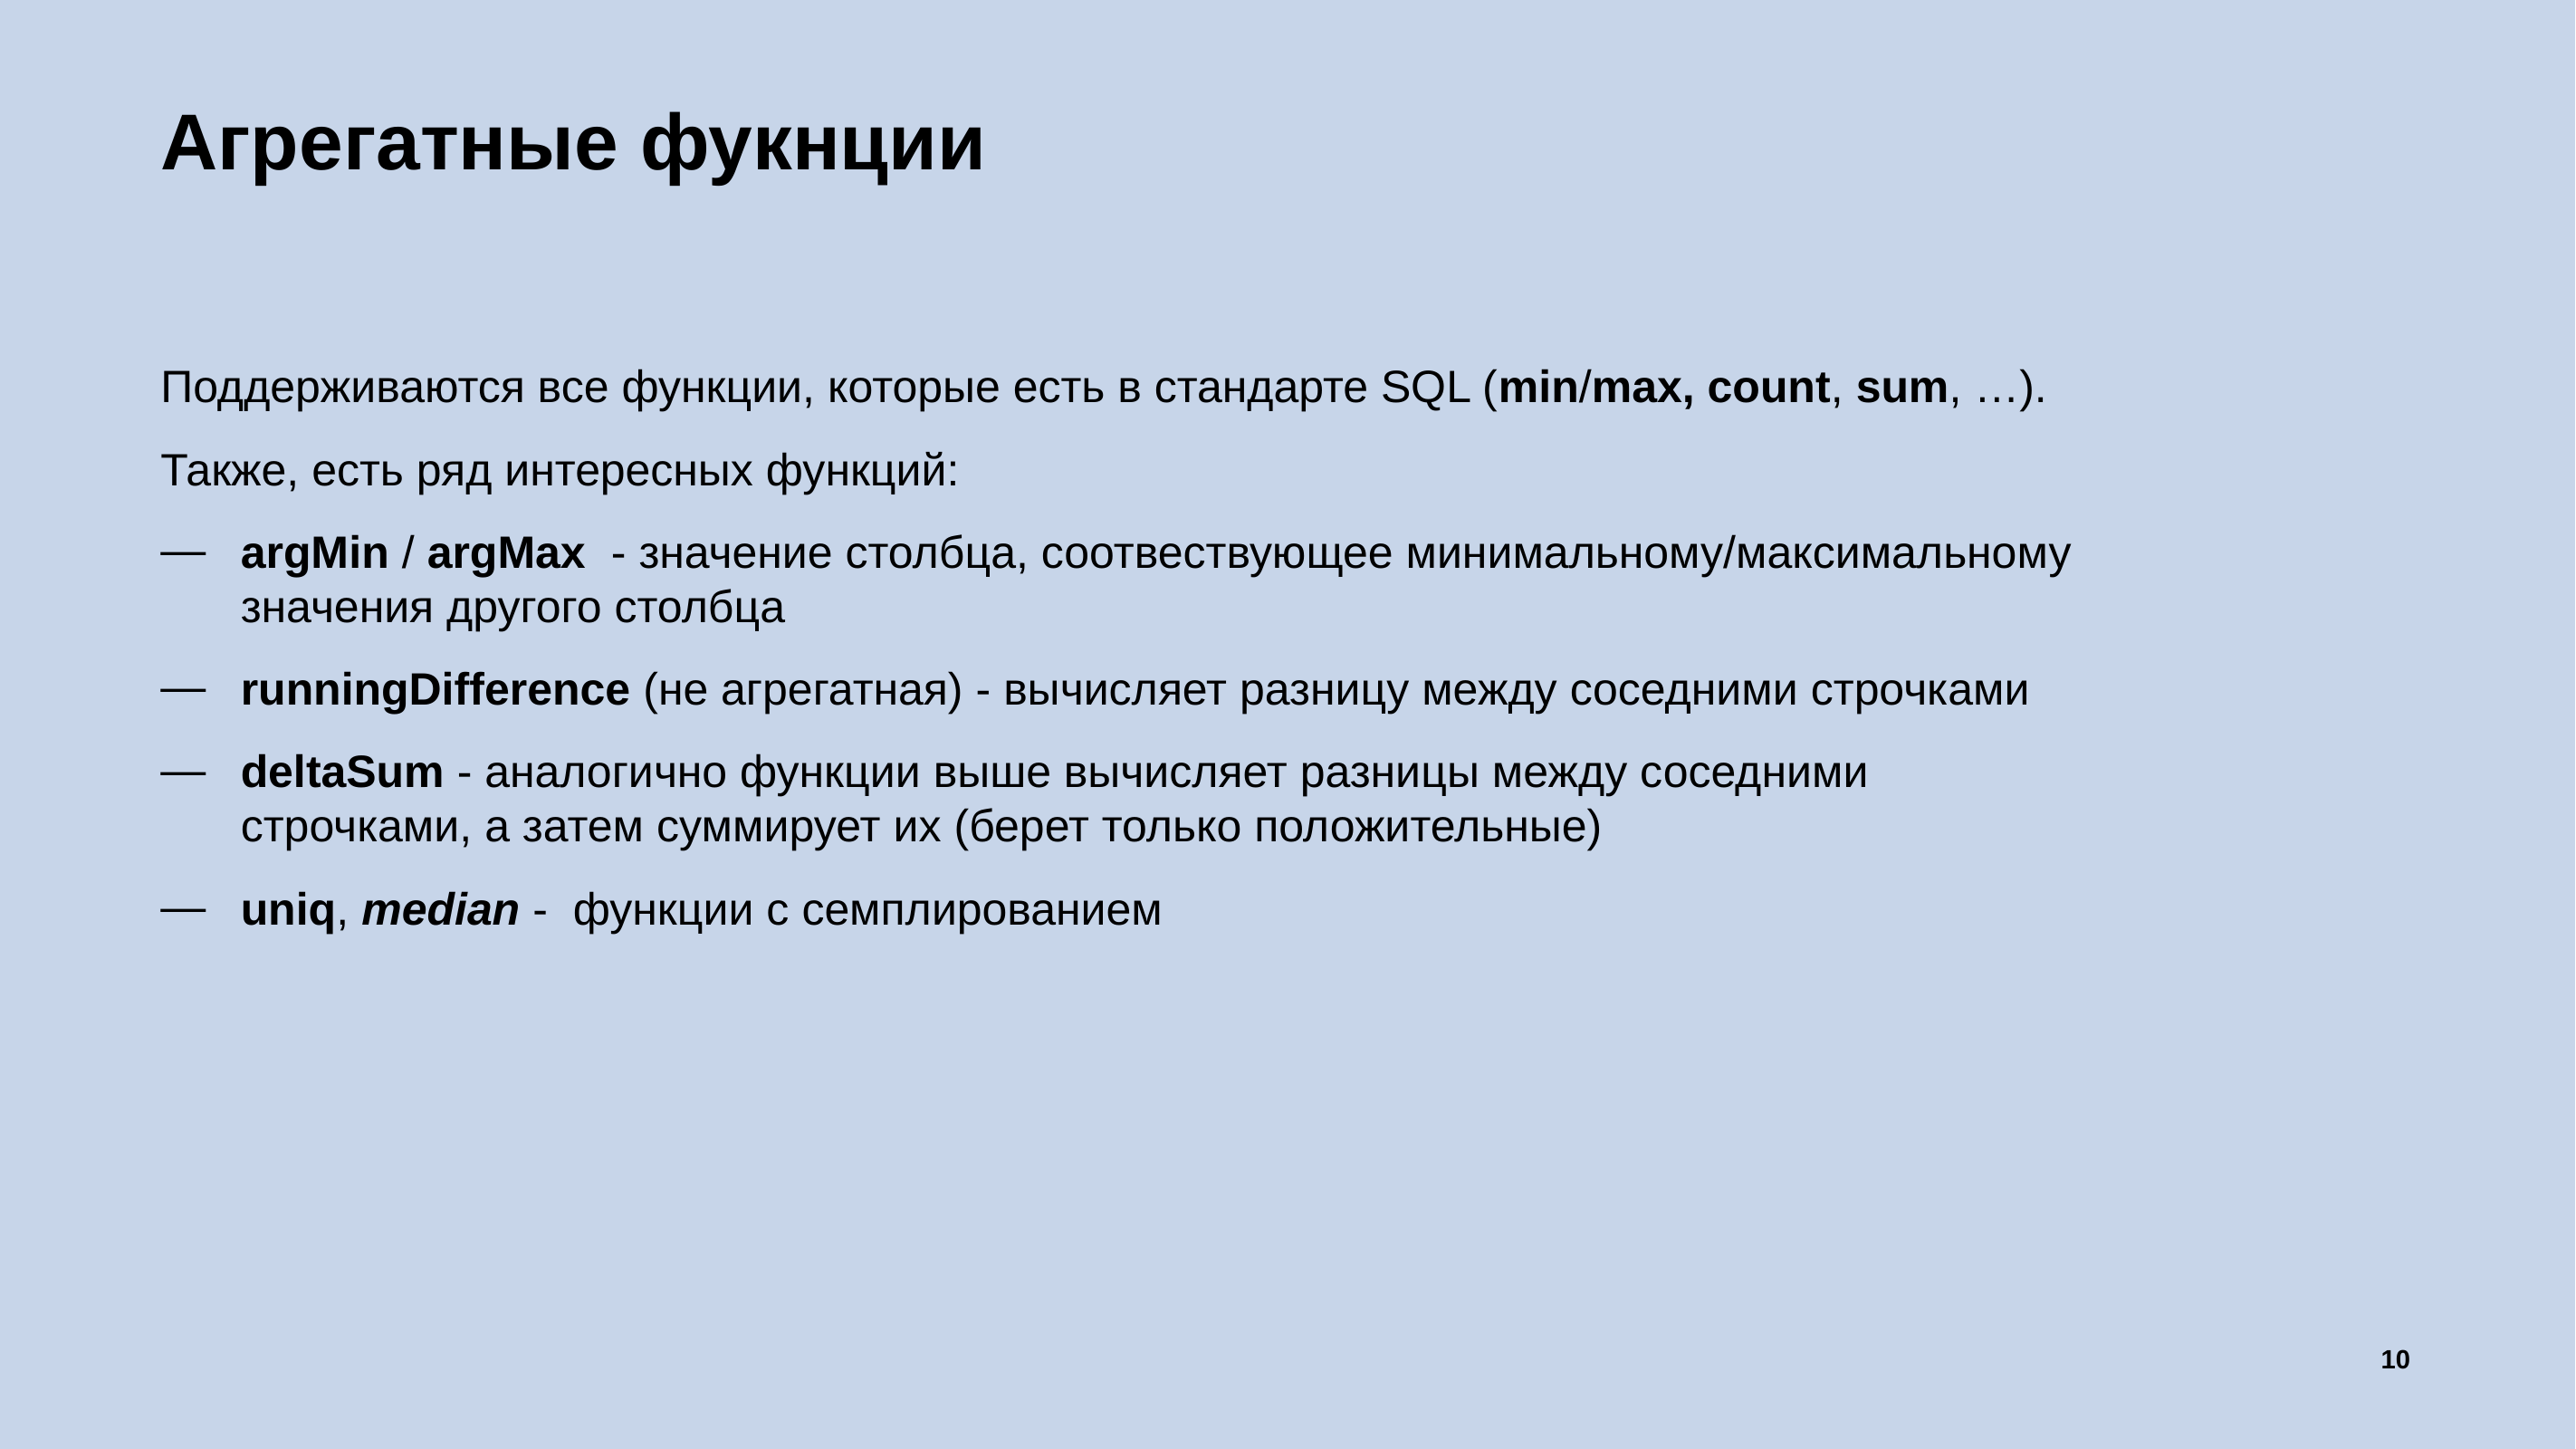

# Агрегатные фукнции
Поддерживаются все функции, которые есть в стандарте SQL (min/max, count, sum, …).
Также, есть ряд интересных функций:
argMin / argMax  - значение столбца, соотвествующее минимальному/максимальному значения другого столбца
runningDifference (не агрегатная) - вычисляет разницу между соседними строчками
deltaSum - аналогично функции выше вычисляет разницы между соседними строчками, а затем суммирует их (берет только положительные)
uniq, median -  функции с семплированием
10